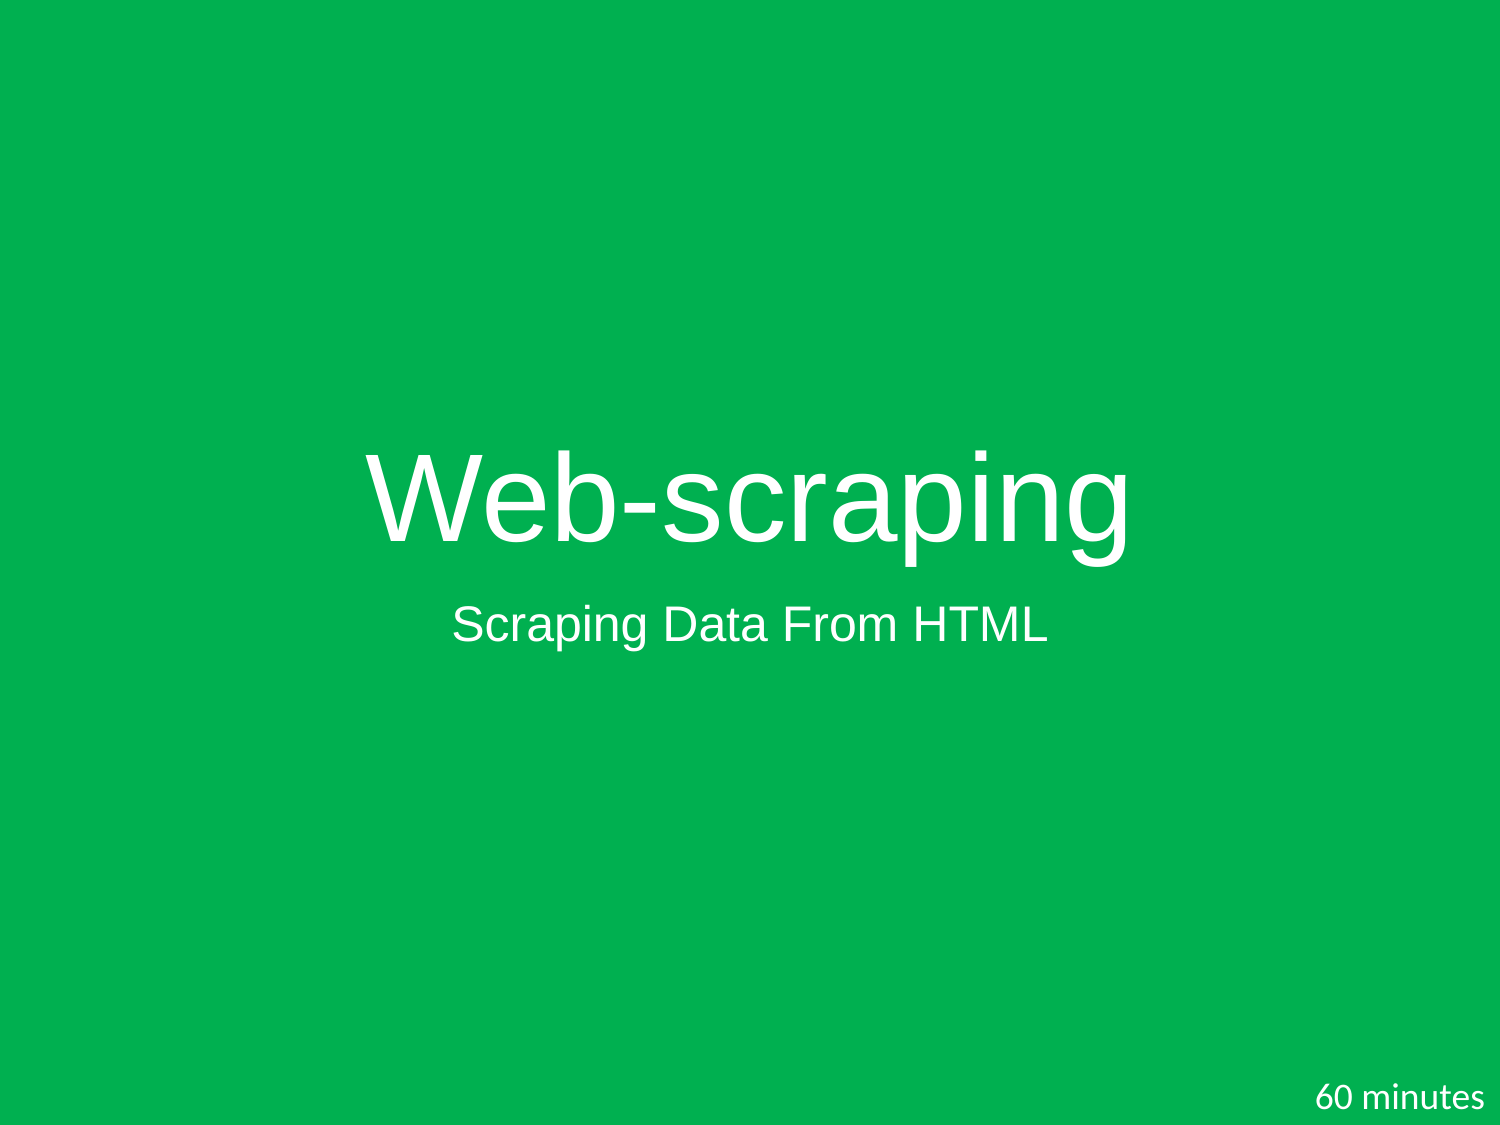

# Web-scraping
Scraping Data From HTML
60 minutes